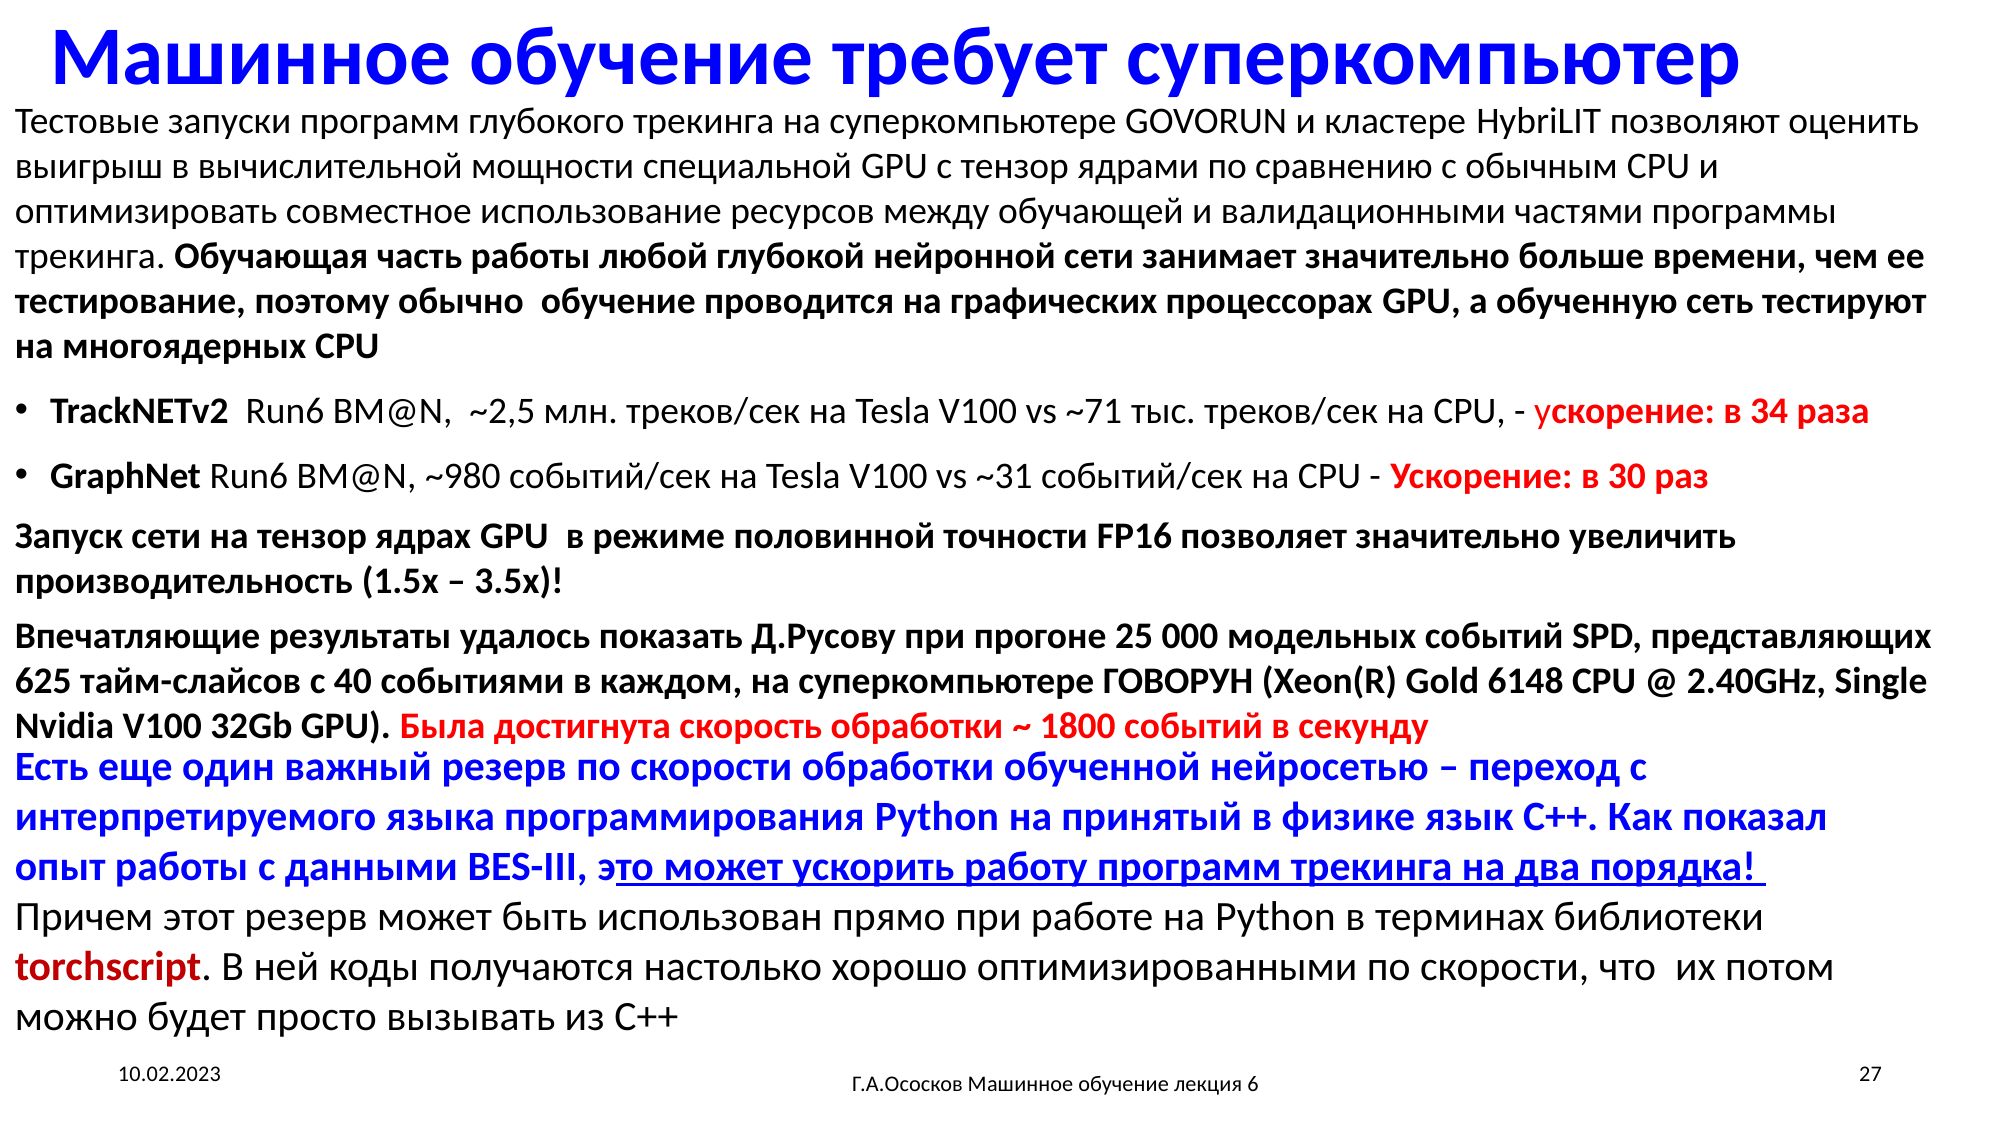

Машинное обучение требует суперкомпьютер
Тестовые запуски программ глубокого трекинга на суперкомпьютере GOVORUN и кластере HybriLIT позволяют оценить выигрыш в вычислительной мощности специальной GPU с тензор ядрами по сравнению с обычным CPU и оптимизировать совместное использование ресурсов между обучающей и валидационными частями программы трекинга. Обучающая часть работы любой глубокой нейронной сети занимает значительно больше времени, чем ее тестирование, поэтому обычно  обучение проводится на графических процессорах GPU, а обученную сеть тестируют на многоядерных CPU

TrackNETv2  Run6 BM@N,  ~2,5 млн. треков/сек на Tesla V100 vs ~71 тыс. треков/сек на CPU, - ускорение: в 34 раза

GraphNet Run6 BM@N, ~980 событий/сек на Tesla V100 vs ~31 событий/сек на CPU - Ускорение: в 30 раз

Запуск сети на тензор ядрах GPU  в режиме половинной точности FP16 позволяет значительно увеличить производительность (1.5x – 3.5x)!

Впечатляющие результаты удалось показать Д.Русову при прогоне 25 000 модельных событий SPD, представляющих 625 тайм-слайсов с 40 событиями в каждом, на суперкомпьютере ГОВОРУН (Xeon(R) Gold 6148 CPU @ 2.40GHz, Single Nvidia V100 32Gb GPU). Была достигнута скорость обработки ~ 1800 событий в секунду
Есть еще один важный резерв по скорости обработки обученной нейросетью – переход с интерпретируемого языка программирования Python на принятый в физике язык С++. Как показал опыт работы с данными BES-III, это может ускорить работу программ трекинга на два порядка!
Причем этот резерв может быть использован прямо при работе на Python в терминах библиотеки torchscript. В ней коды получаются настолько хорошо оптимизированными по скорости, что  их потом можно будет просто вызывать из С++

10.02.2023
27
Г.А.Ососков Машинное обучение лекция 6